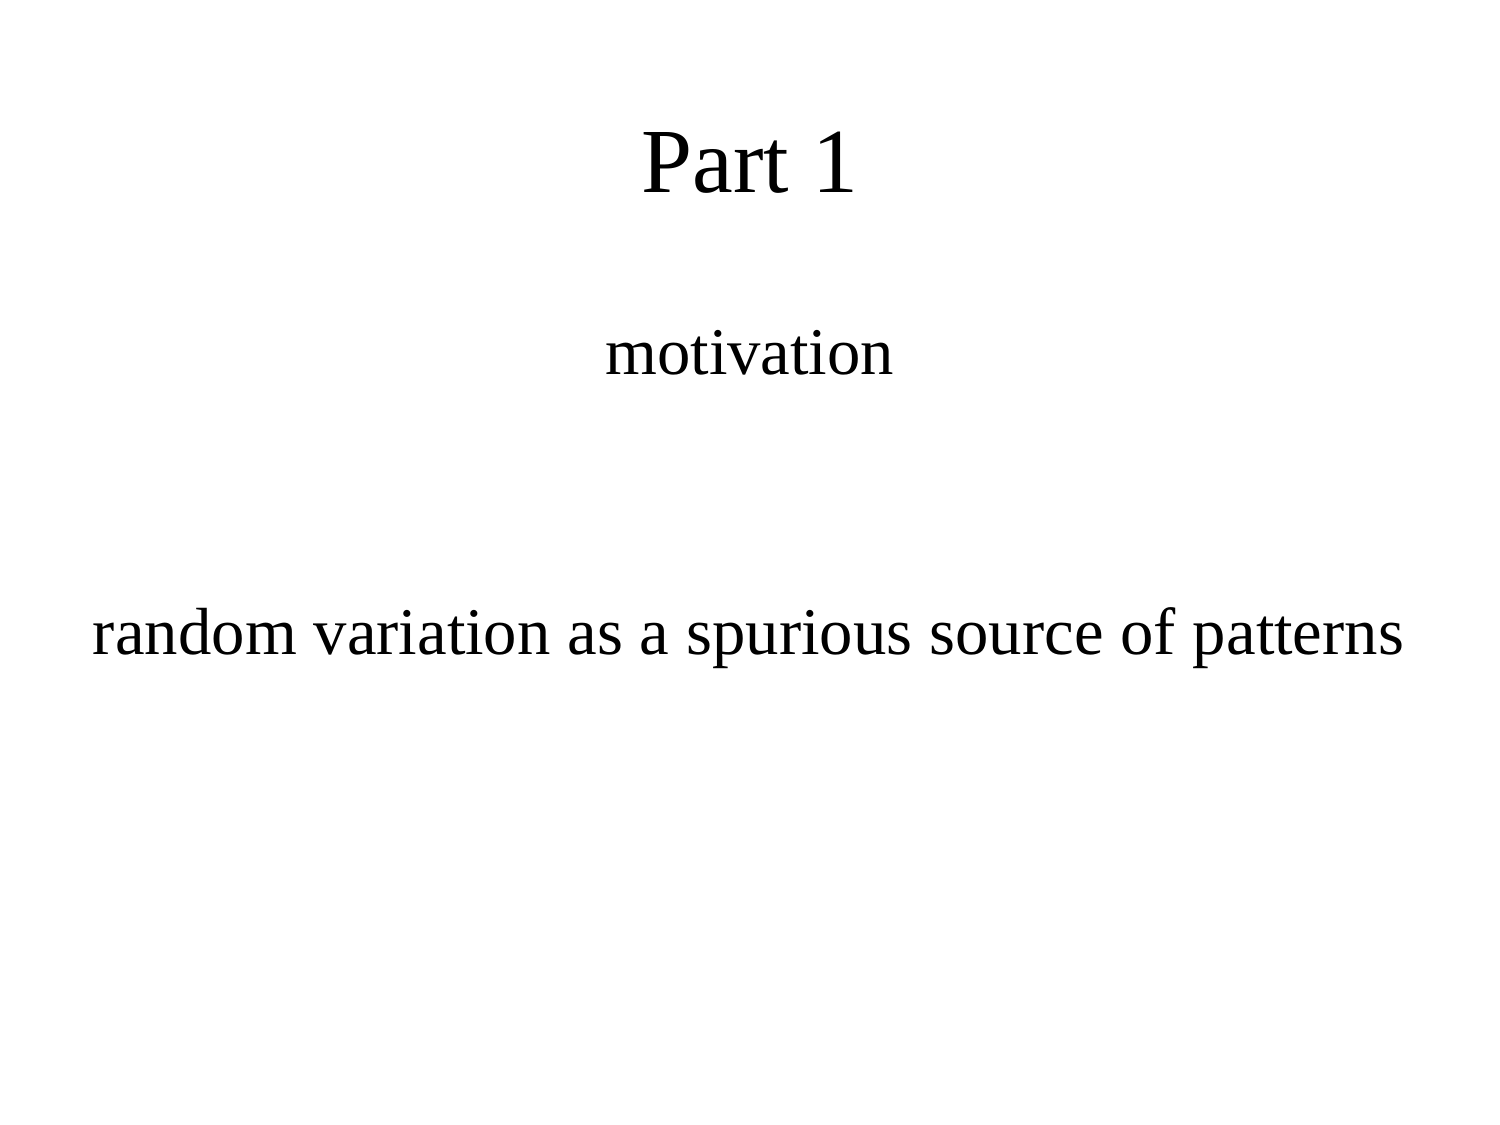

# Part 1
motivation

random variation as a spurious source of patterns